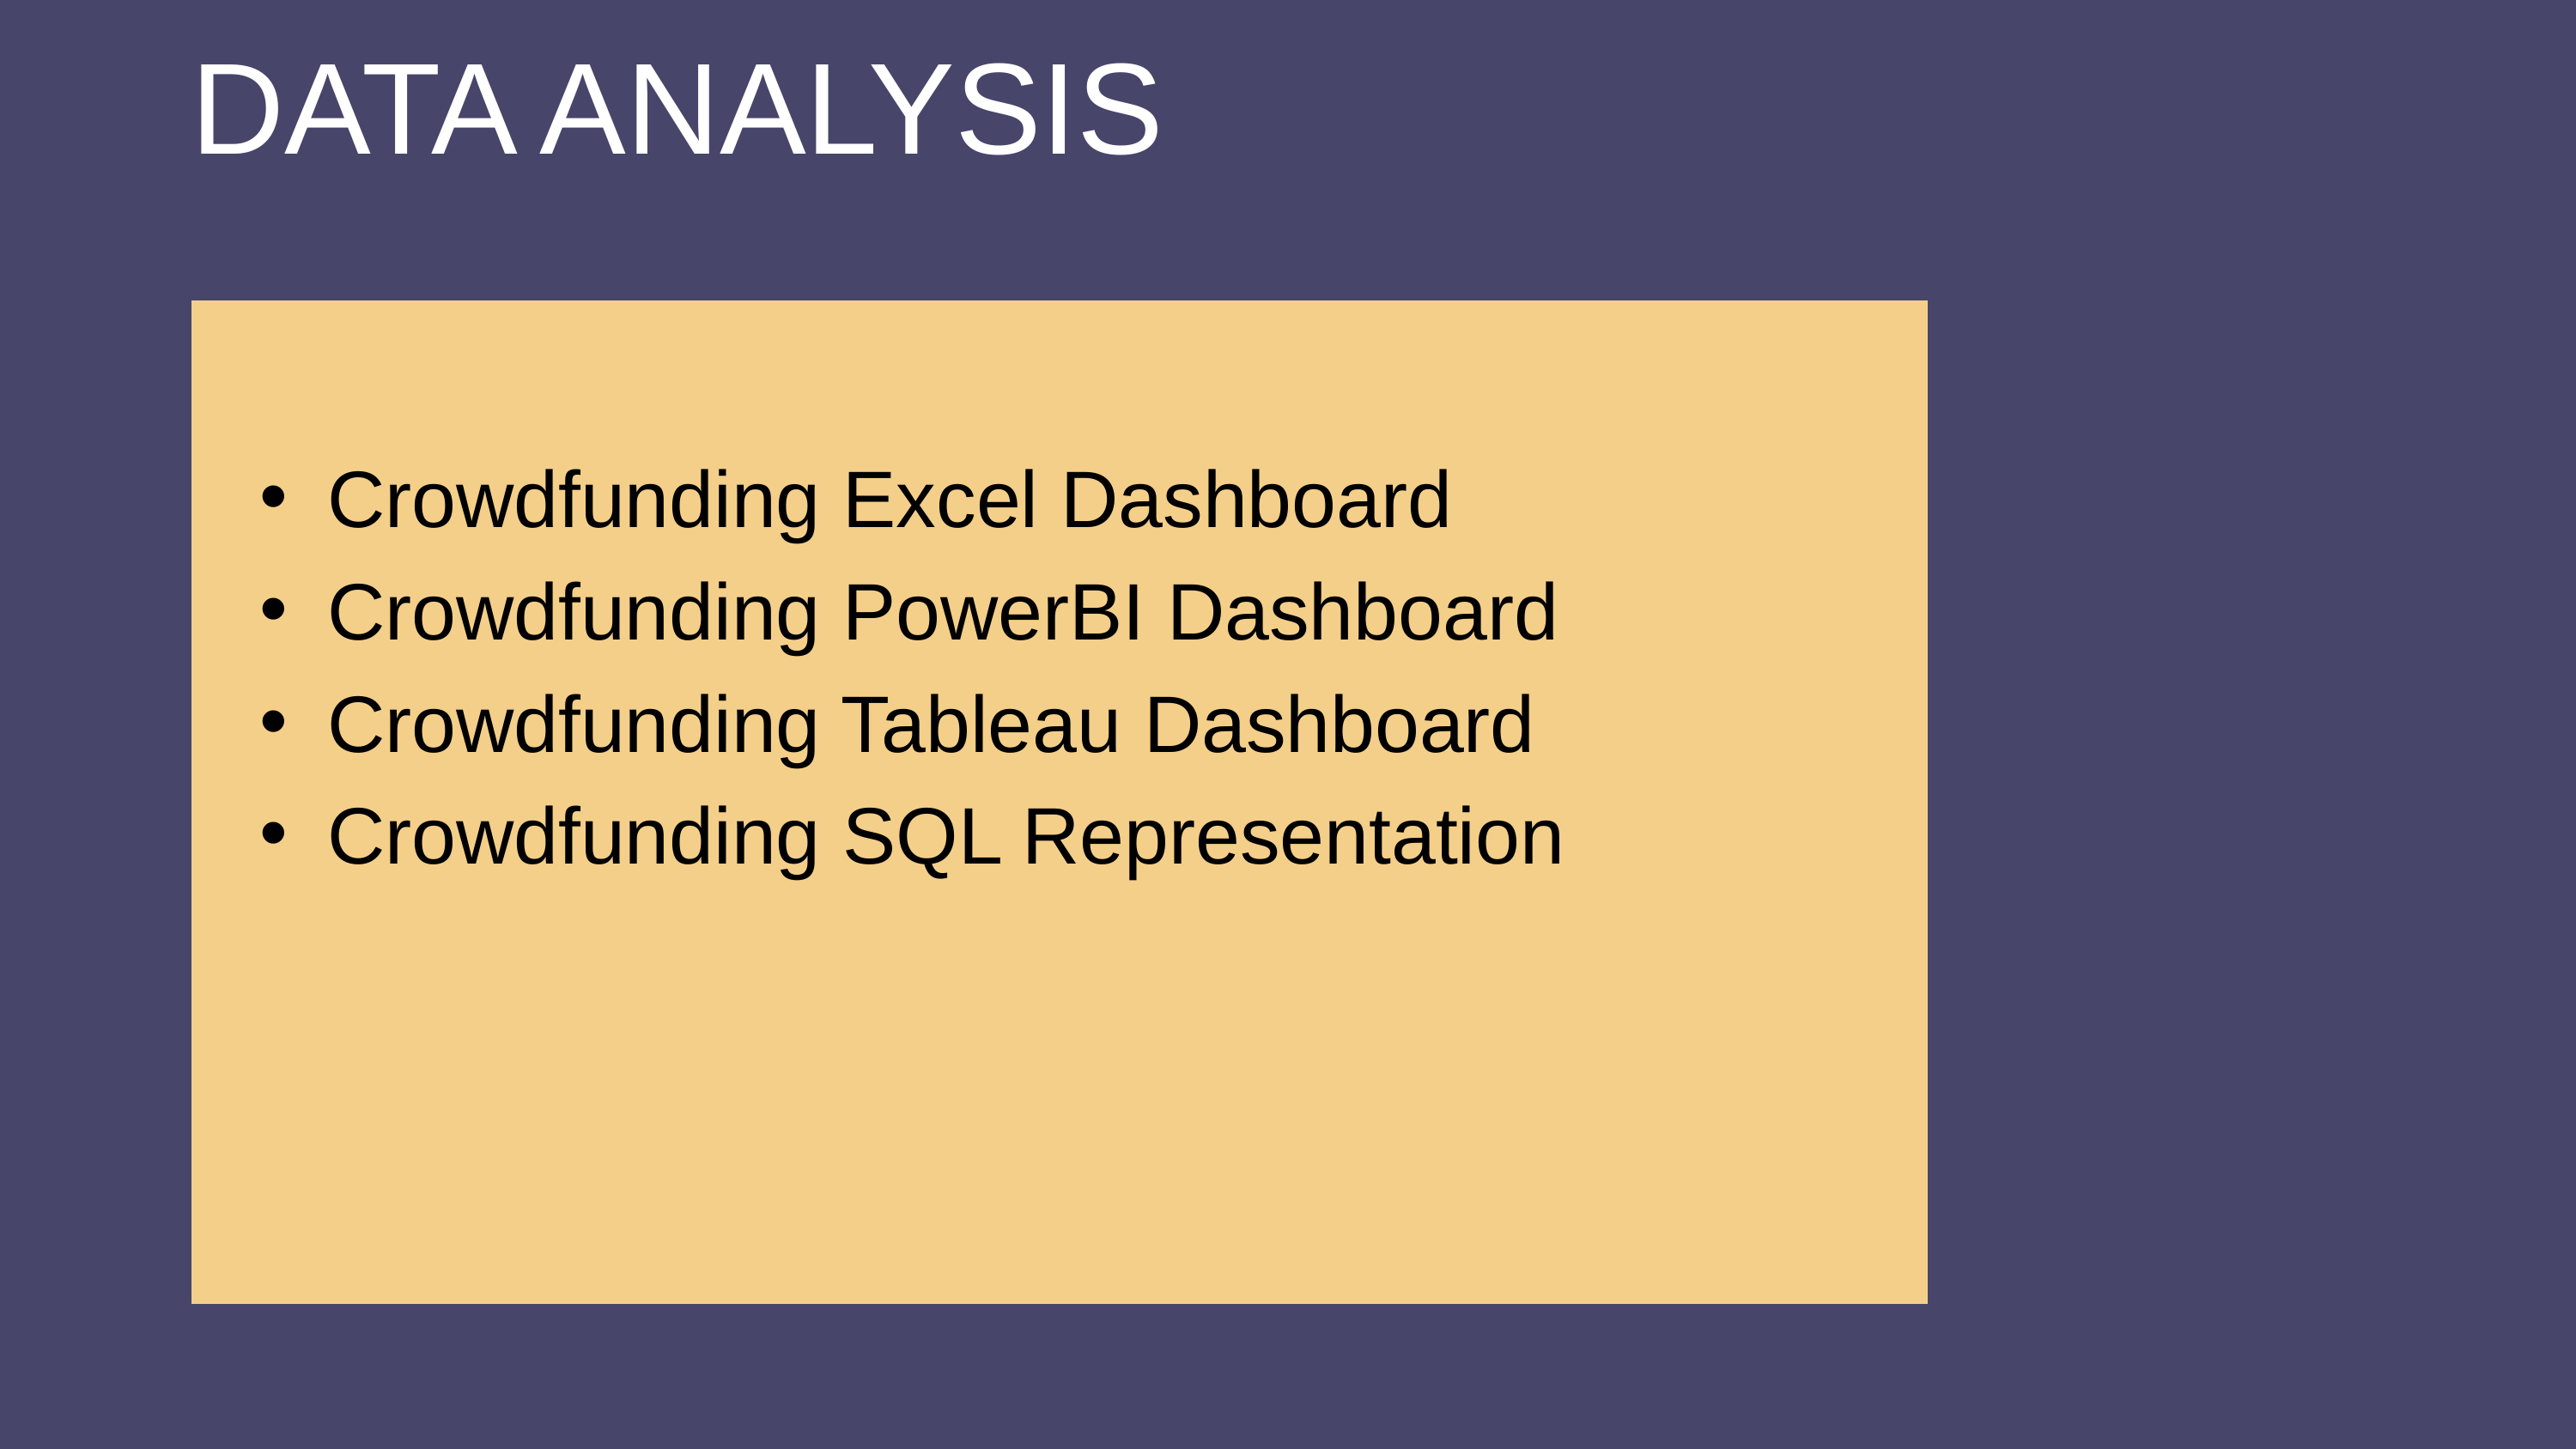

DATA ANALYSIS

Crowdfunding Excel Dashboard
Crowdfunding PowerBI Dashboard
Crowdfunding Tableau Dashboard
Crowdfunding SQL Representation